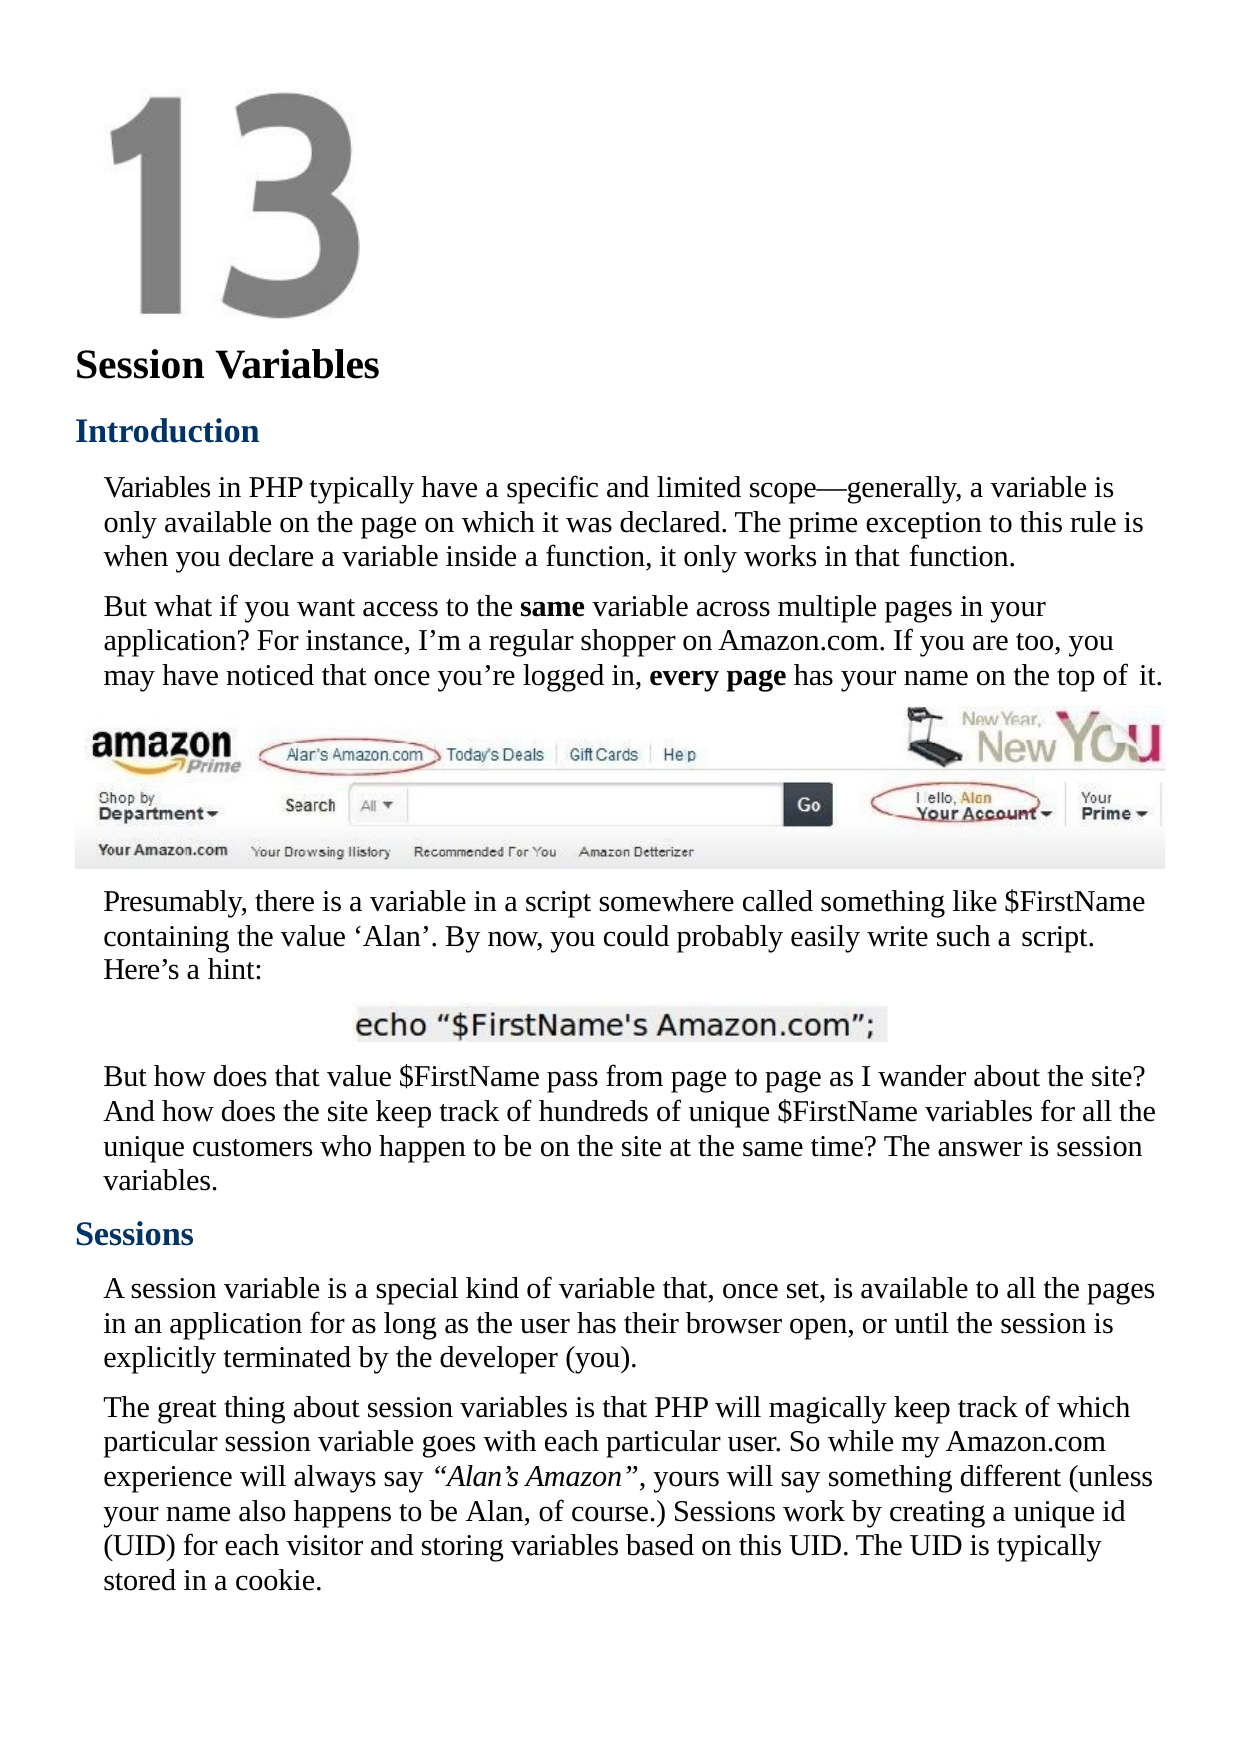

Session Variables
Introduction
Variables in PHP typically have a specific and limited scope—generally, a variable is  only available on the page on which it was declared. The prime exception to this rule is  when you declare a variable inside a function, it only works in that function.
But what if you want access to the same variable across multiple pages in your  application? For instance, I’m a regular shopper on Amazon.com. If you are too, you  may have noticed that once you’re logged in, every page has your name on the top of it.

Presumably, there is a variable in a script somewhere called something like $FirstName  containing the value ‘Alan’. By now, you could probably easily write such a script.
Here’s a hint:

But how does that value $FirstName pass from page to page as I wander about the site?  And how does the site keep track of hundreds of unique $FirstName variables for all the  unique customers who happen to be on the site at the same time? The answer is session  variables.
Sessions
A session variable is a special kind of variable that, once set, is available to all the pages  in an application for as long as the user has their browser open, or until the session is  explicitly terminated by the developer (you).
The great thing about session variables is that PHP will magically keep track of which  particular session variable goes with each particular user. So while my Amazon.com  experience will always say “Alan’s Amazon”, yours will say something different (unless  your name also happens to be Alan, of course.) Sessions work by creating a unique id  (UID) for each visitor and storing variables based on this UID. The UID is typically  stored in a cookie.